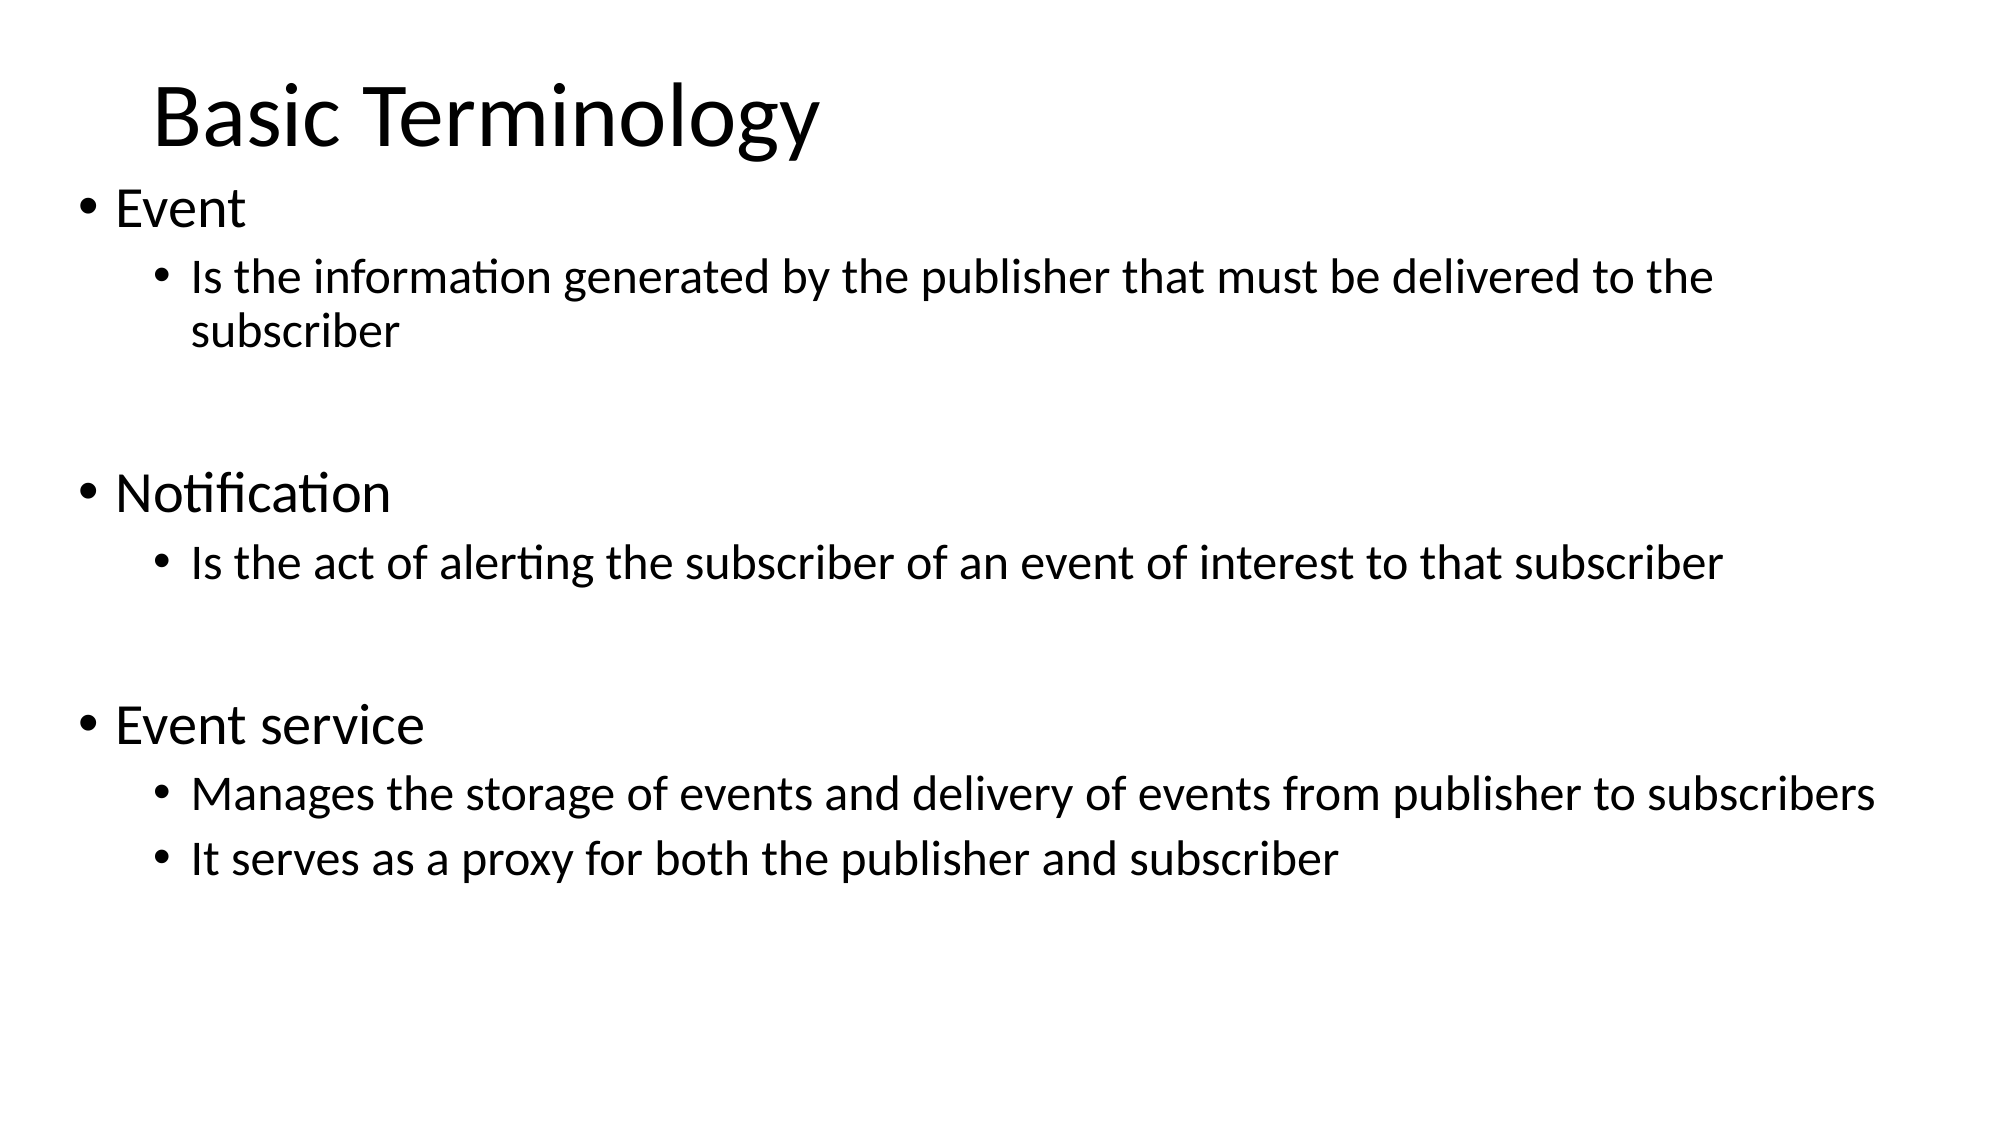

# Basic Terminology
Event
Is the information generated by the publisher that must be delivered to the subscriber

Notification
Is the act of alerting the subscriber of an event of interest to that subscriber

Event service
Manages the storage of events and delivery of events from publisher to subscribers
It serves as a proxy for both the publisher and subscriber